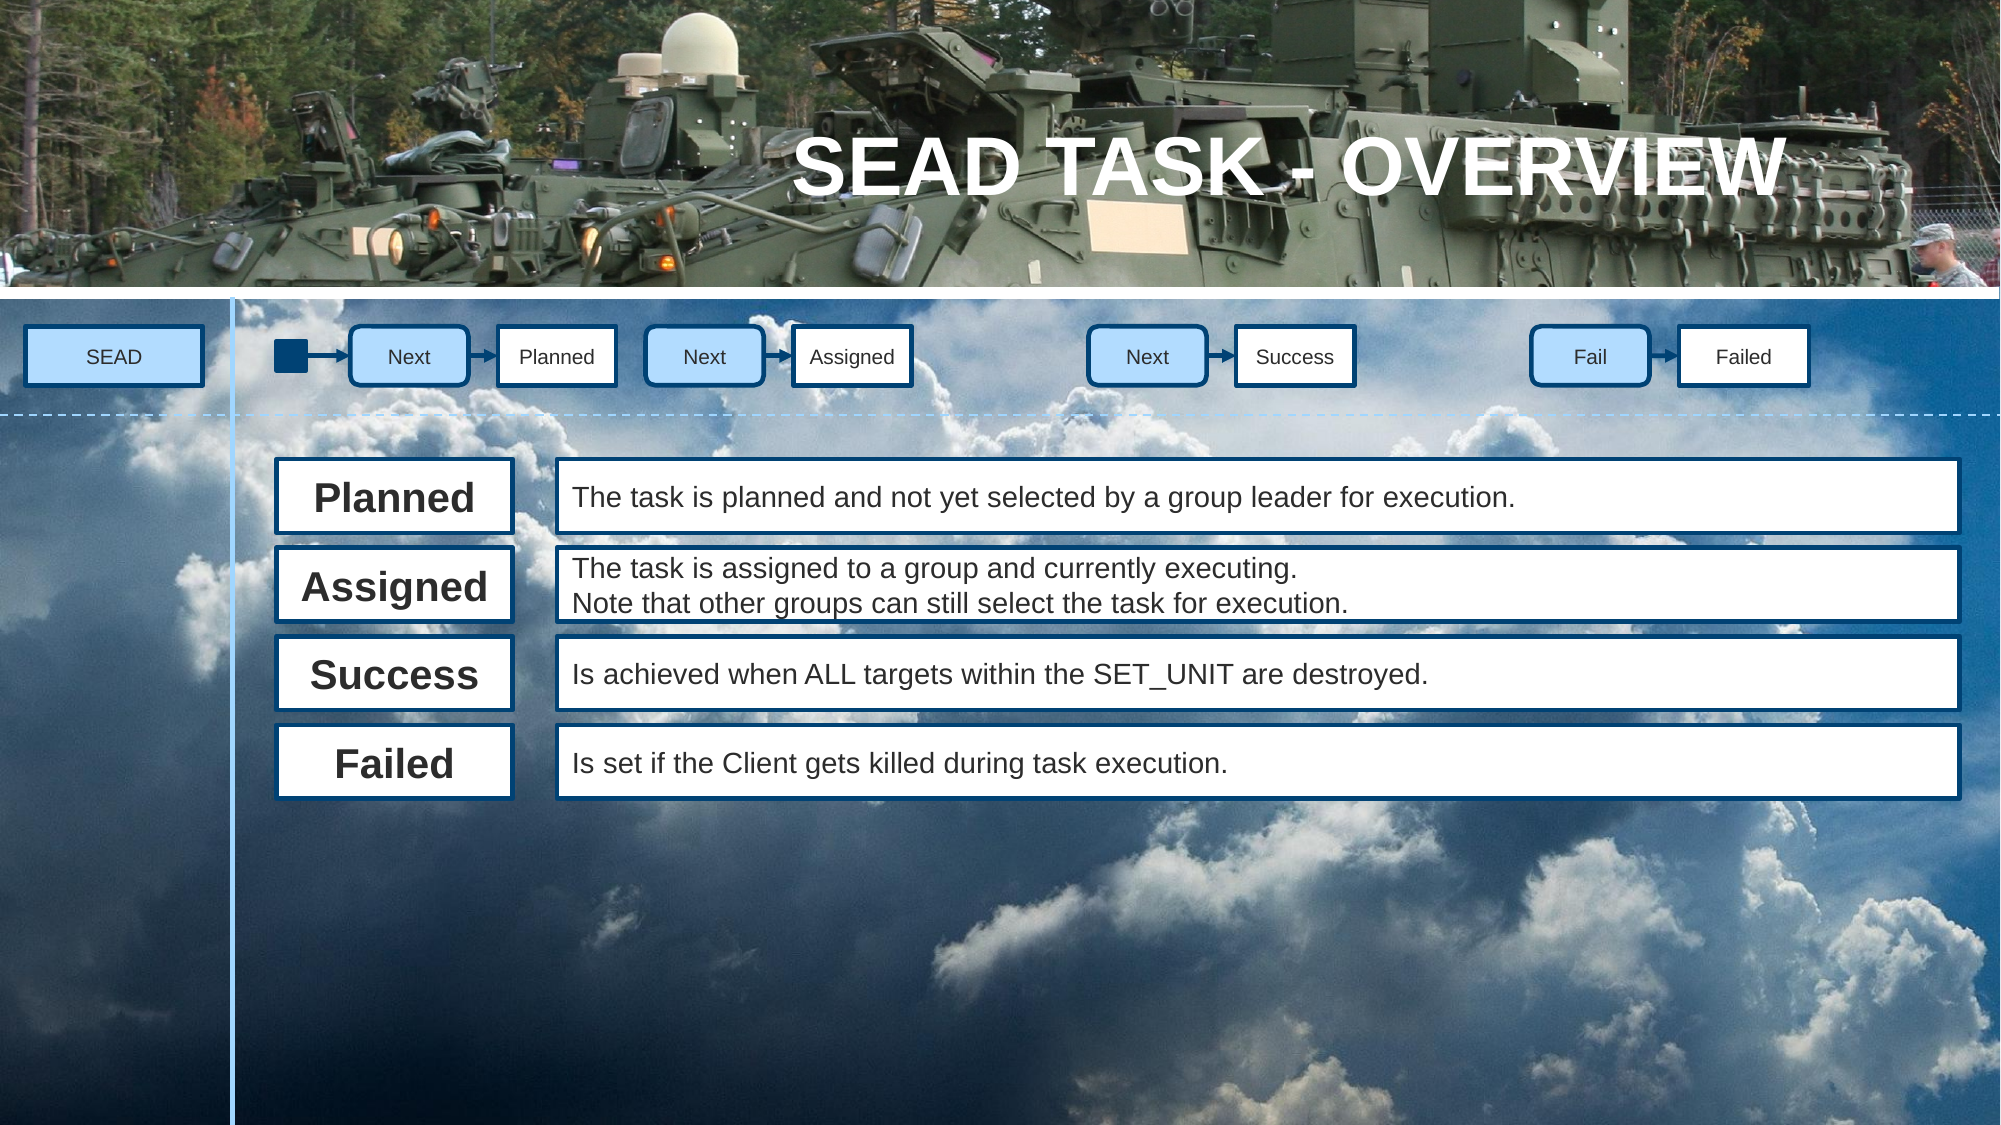

# SEAD Task - overview
Success
SEAD
Next
Planned
Next
Assigned
Next
Fail
Failed

Planned
The task is planned and not yet selected by a group leader for execution.
Assigned
The task is assigned to a group and currently executing.
Note that other groups can still select the task for execution.
Success
Is achieved when ALL targets within the SET_UNIT are destroyed.
Failed
Is set if the Client gets killed during task execution.